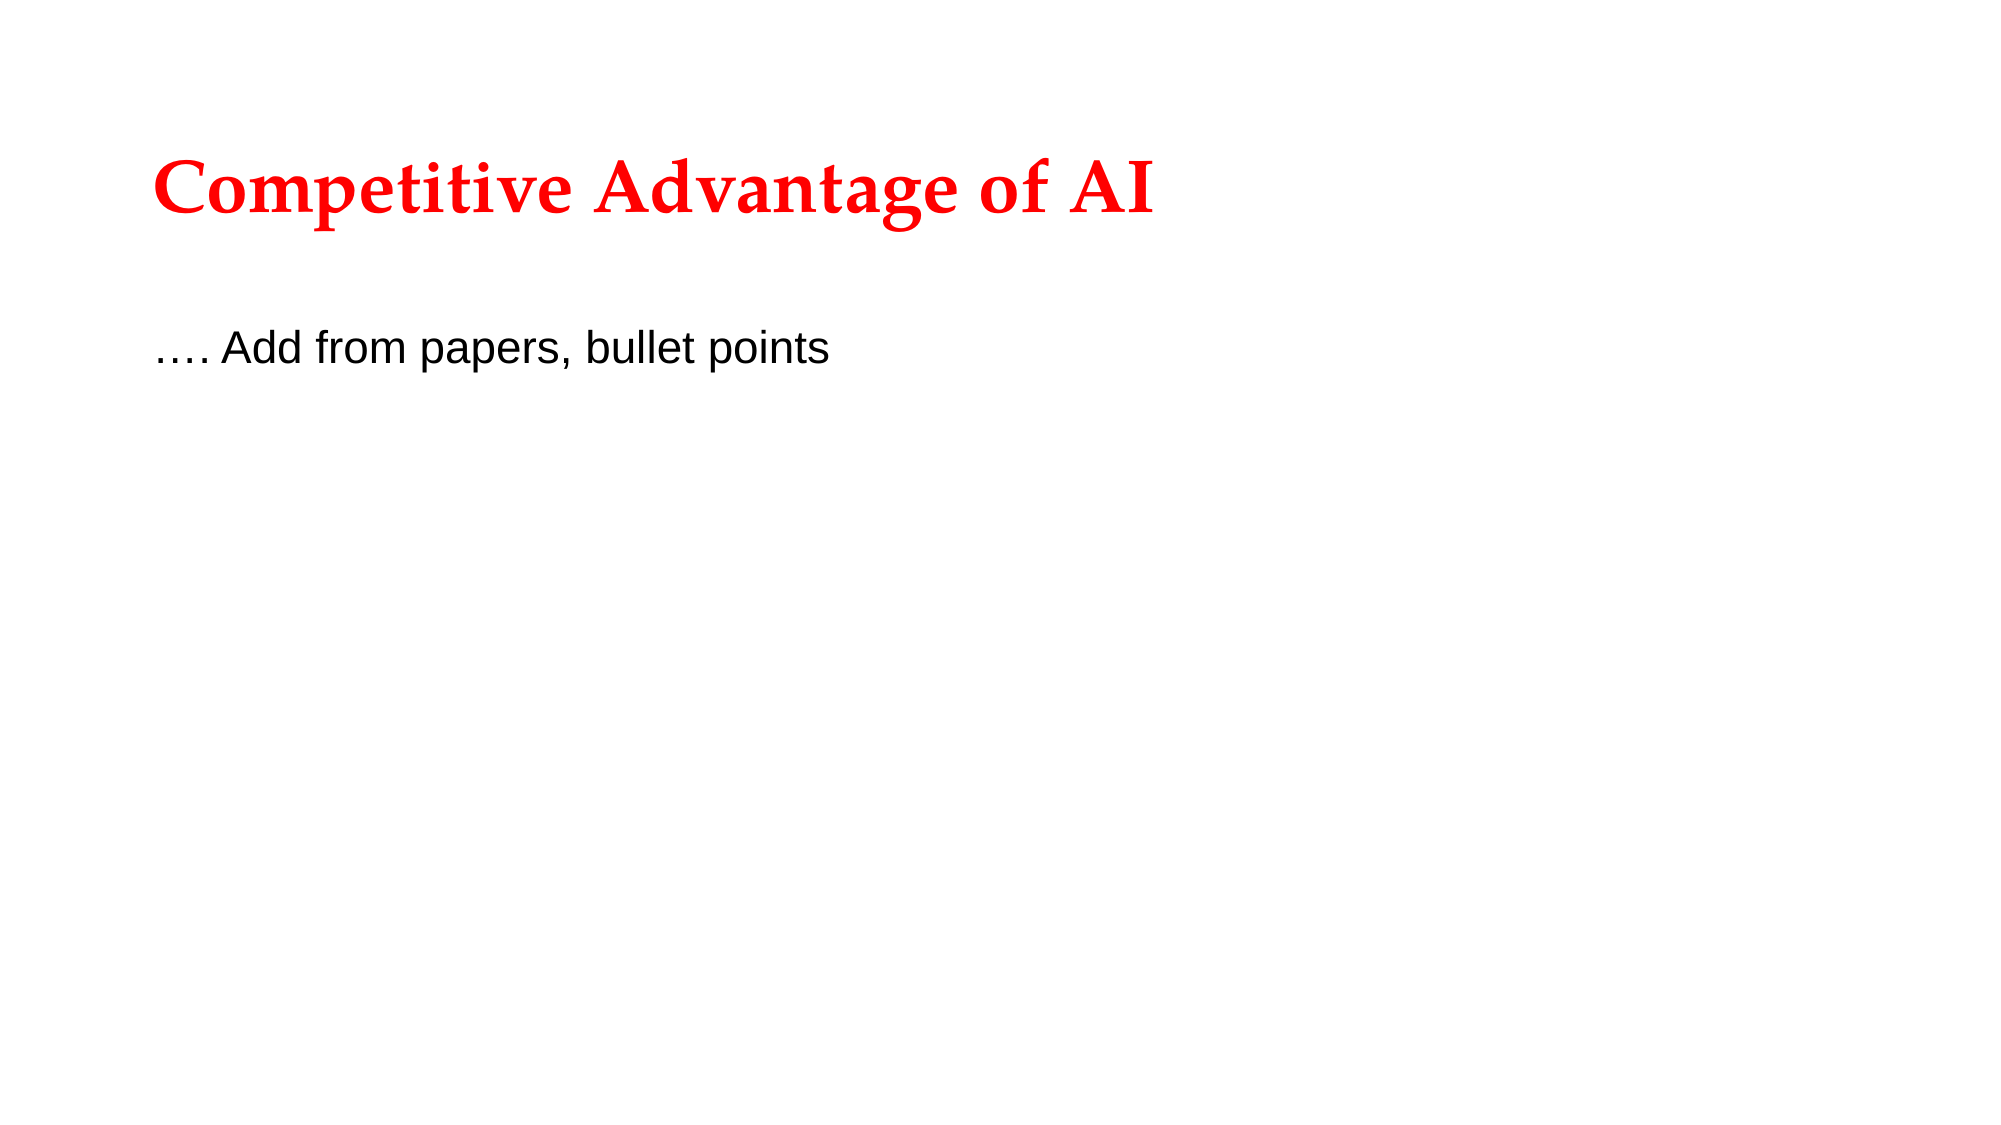

# Competitive Advantage of AI
…. Add from papers, bullet points